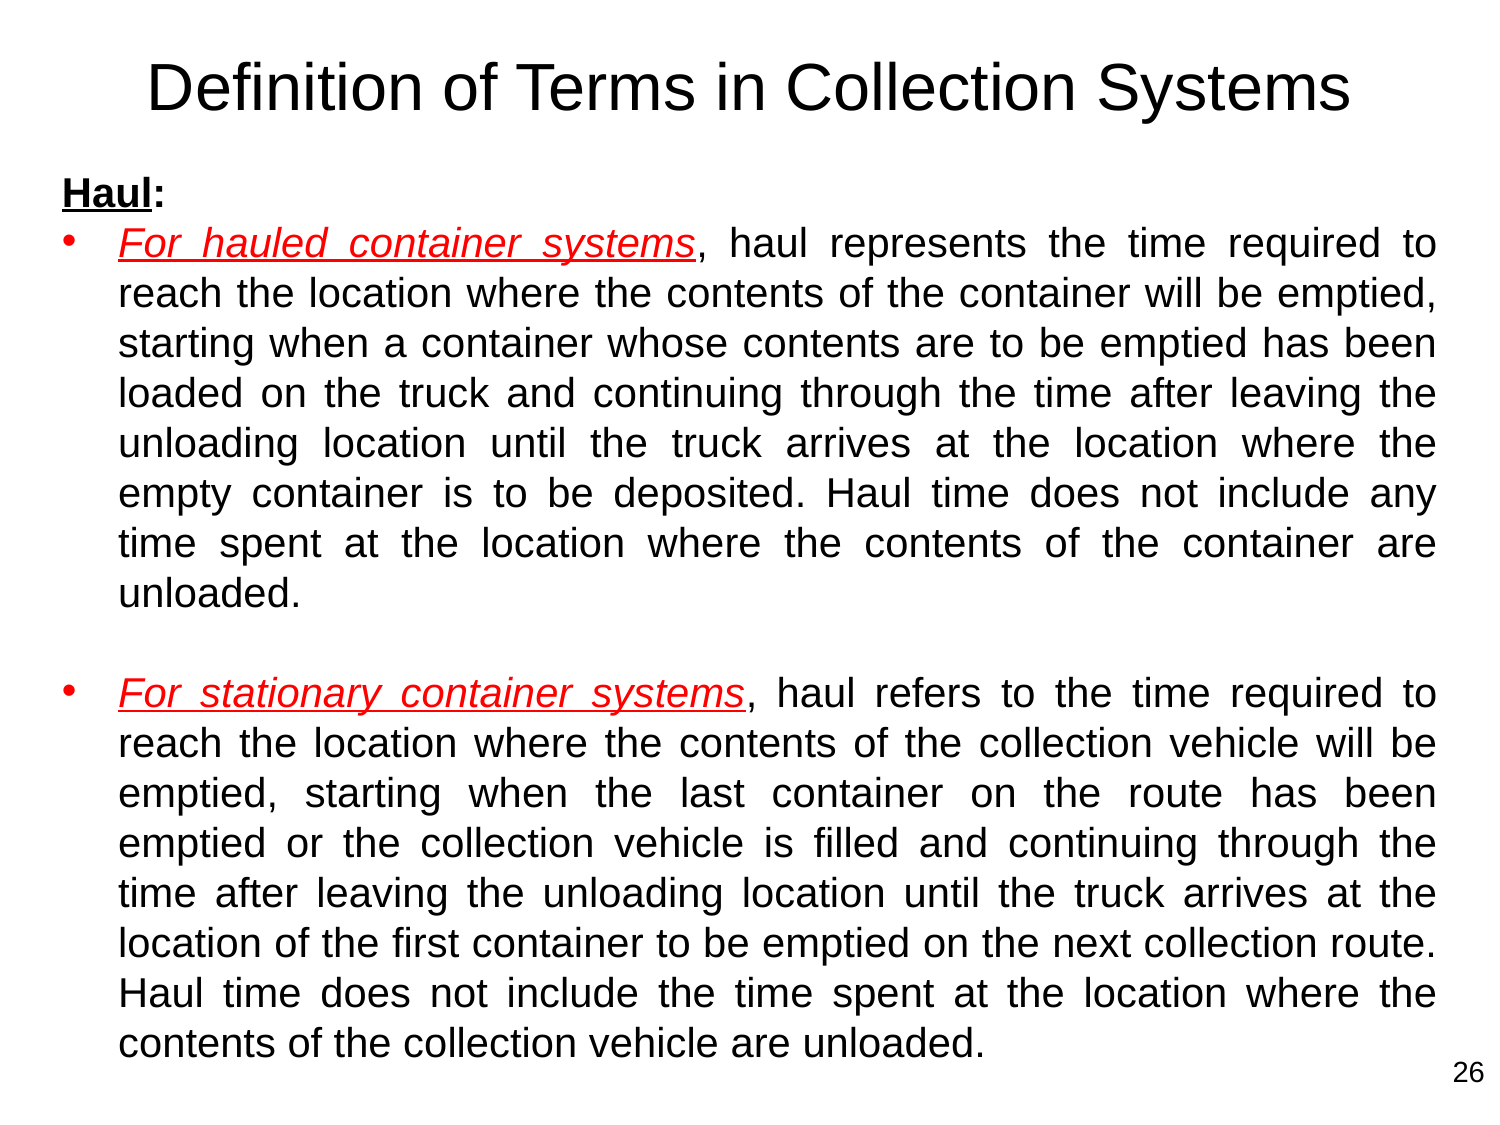

# Definition of Terms in Collection Systems
Haul:
For hauled container systems, haul represents the time required to reach the location where the contents of the container will be emptied, starting when a container whose contents are to be emptied has been loaded on the truck and continuing through the time after leaving the unloading location until the truck arrives at the location where the empty container is to be deposited. Haul time does not include any time spent at the location where the contents of the container are unloaded.

For stationary container systems, haul refers to the time required to reach the location where the contents of the collection vehicle will be emptied, starting when the last container on the route has been emptied or the collection vehicle is filled and continuing through the time after leaving the unloading location until the truck arrives at the location of the first container to be emptied on the next collection route. Haul time does not include the time spent at the location where the contents of the collection vehicle are unloaded.

26